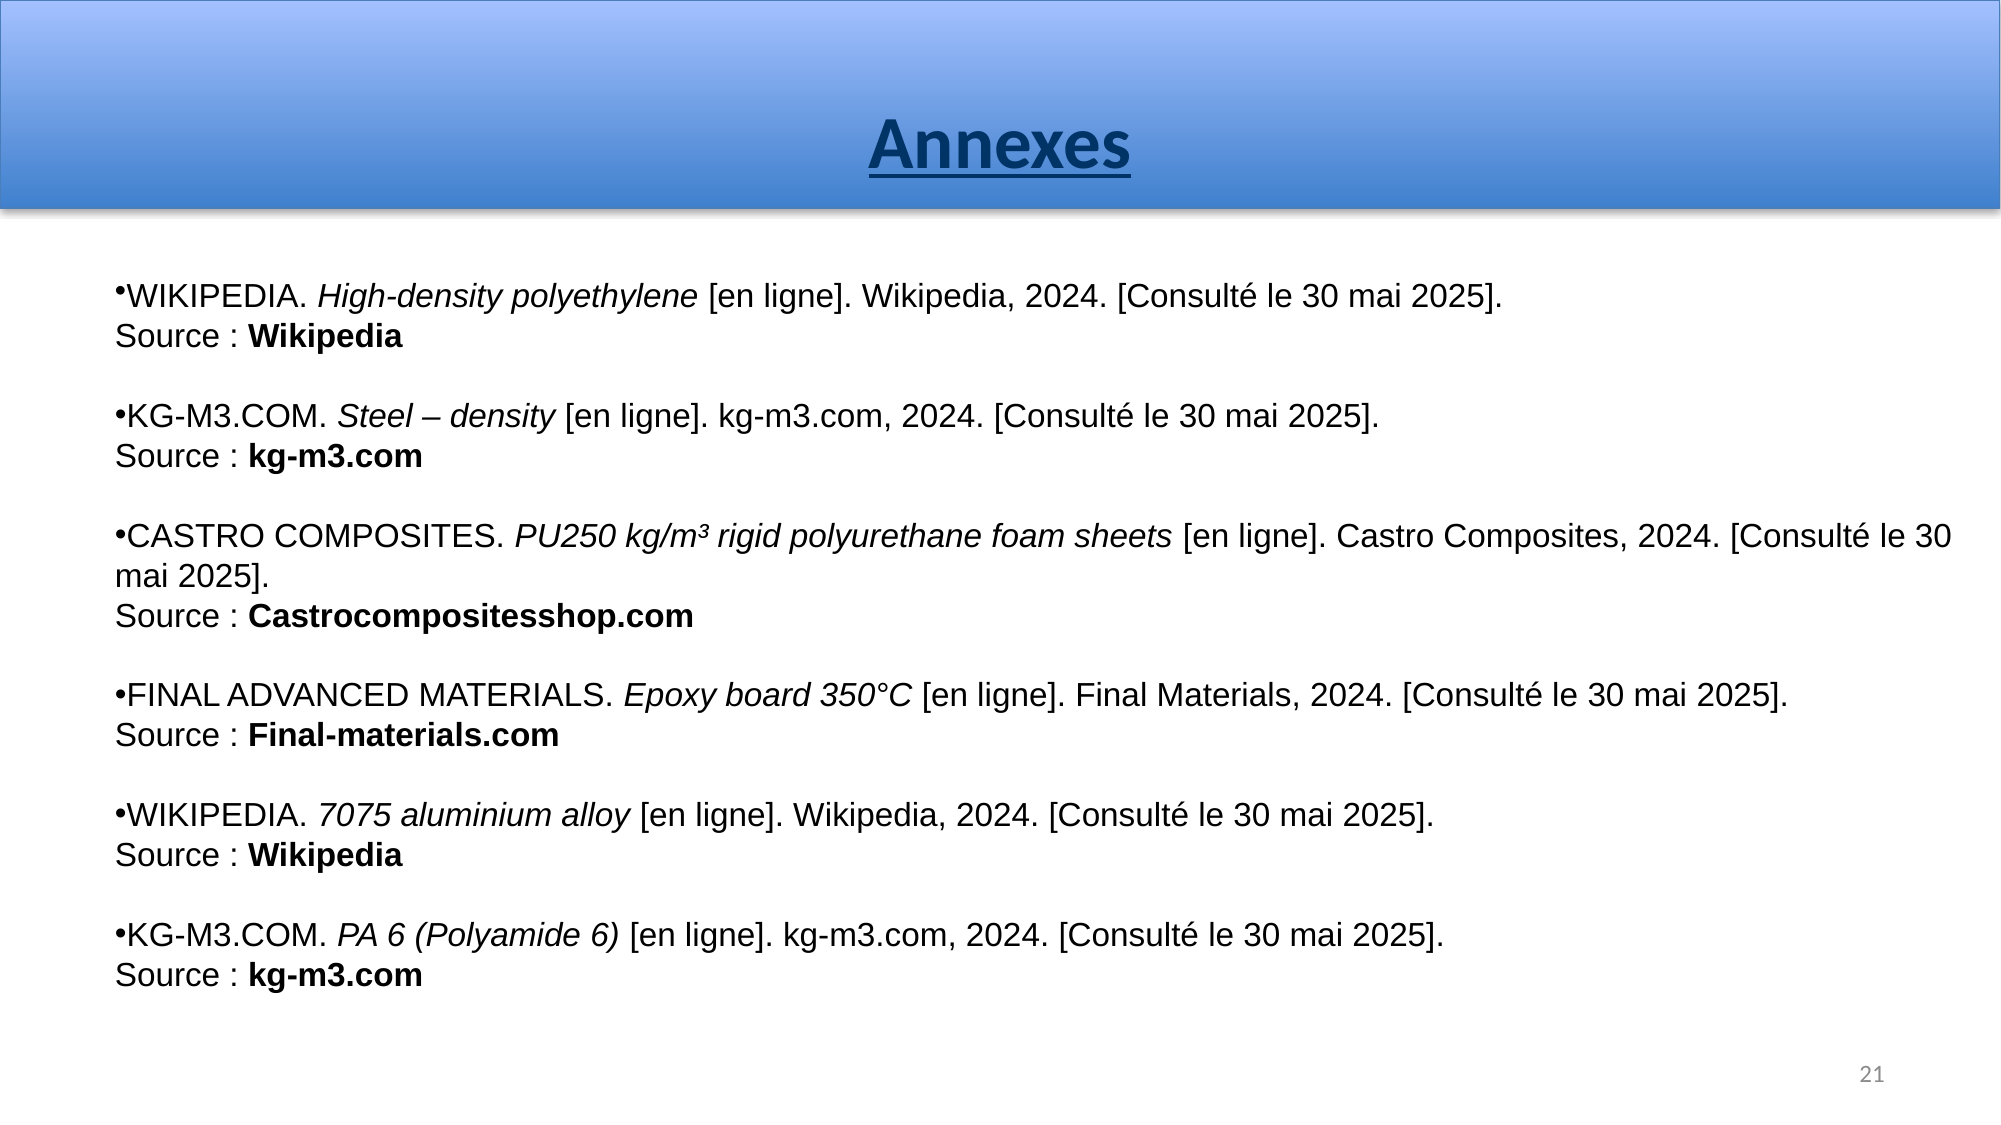

# Annexes
WIKIPEDIA. High-density polyethylene [en ligne]. Wikipedia, 2024. [Consulté le 30 mai 2025].
Source : Wikipedia

KG-M3.COM. Steel – density [en ligne]. kg-m3.com, 2024. [Consulté le 30 mai 2025].
Source : kg-m3.com

CASTRO COMPOSITES. PU250 kg/m³ rigid polyurethane foam sheets [en ligne]. Castro Composites, 2024. [Consulté le 30 mai 2025].
Source : Castrocompositesshop.com

FINAL ADVANCED MATERIALS. Epoxy board 350°C [en ligne]. Final Materials, 2024. [Consulté le 30 mai 2025].
Source : Final-materials.com

WIKIPEDIA. 7075 aluminium alloy [en ligne]. Wikipedia, 2024. [Consulté le 30 mai 2025].
Source : Wikipedia

KG-M3.COM. PA 6 (Polyamide 6) [en ligne]. kg-m3.com, 2024. [Consulté le 30 mai 2025].
Source : kg-m3.com
21